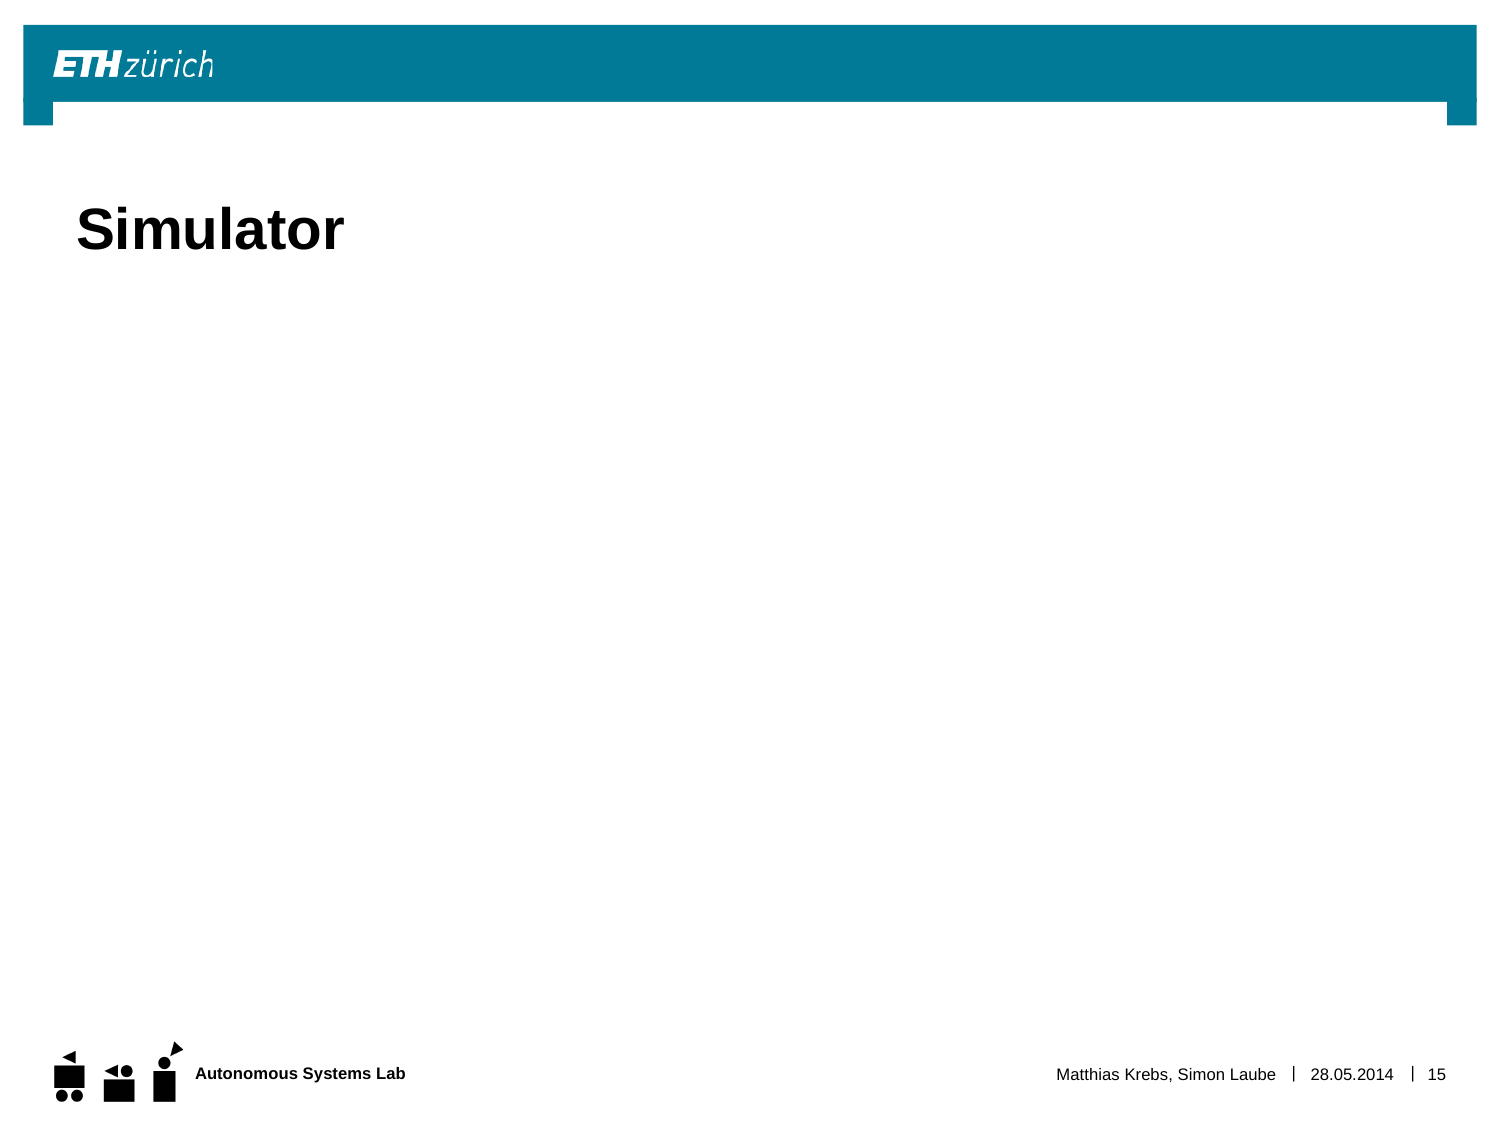

# Simulator

Matthias Krebs, Simon Laube
28.05.2014
15